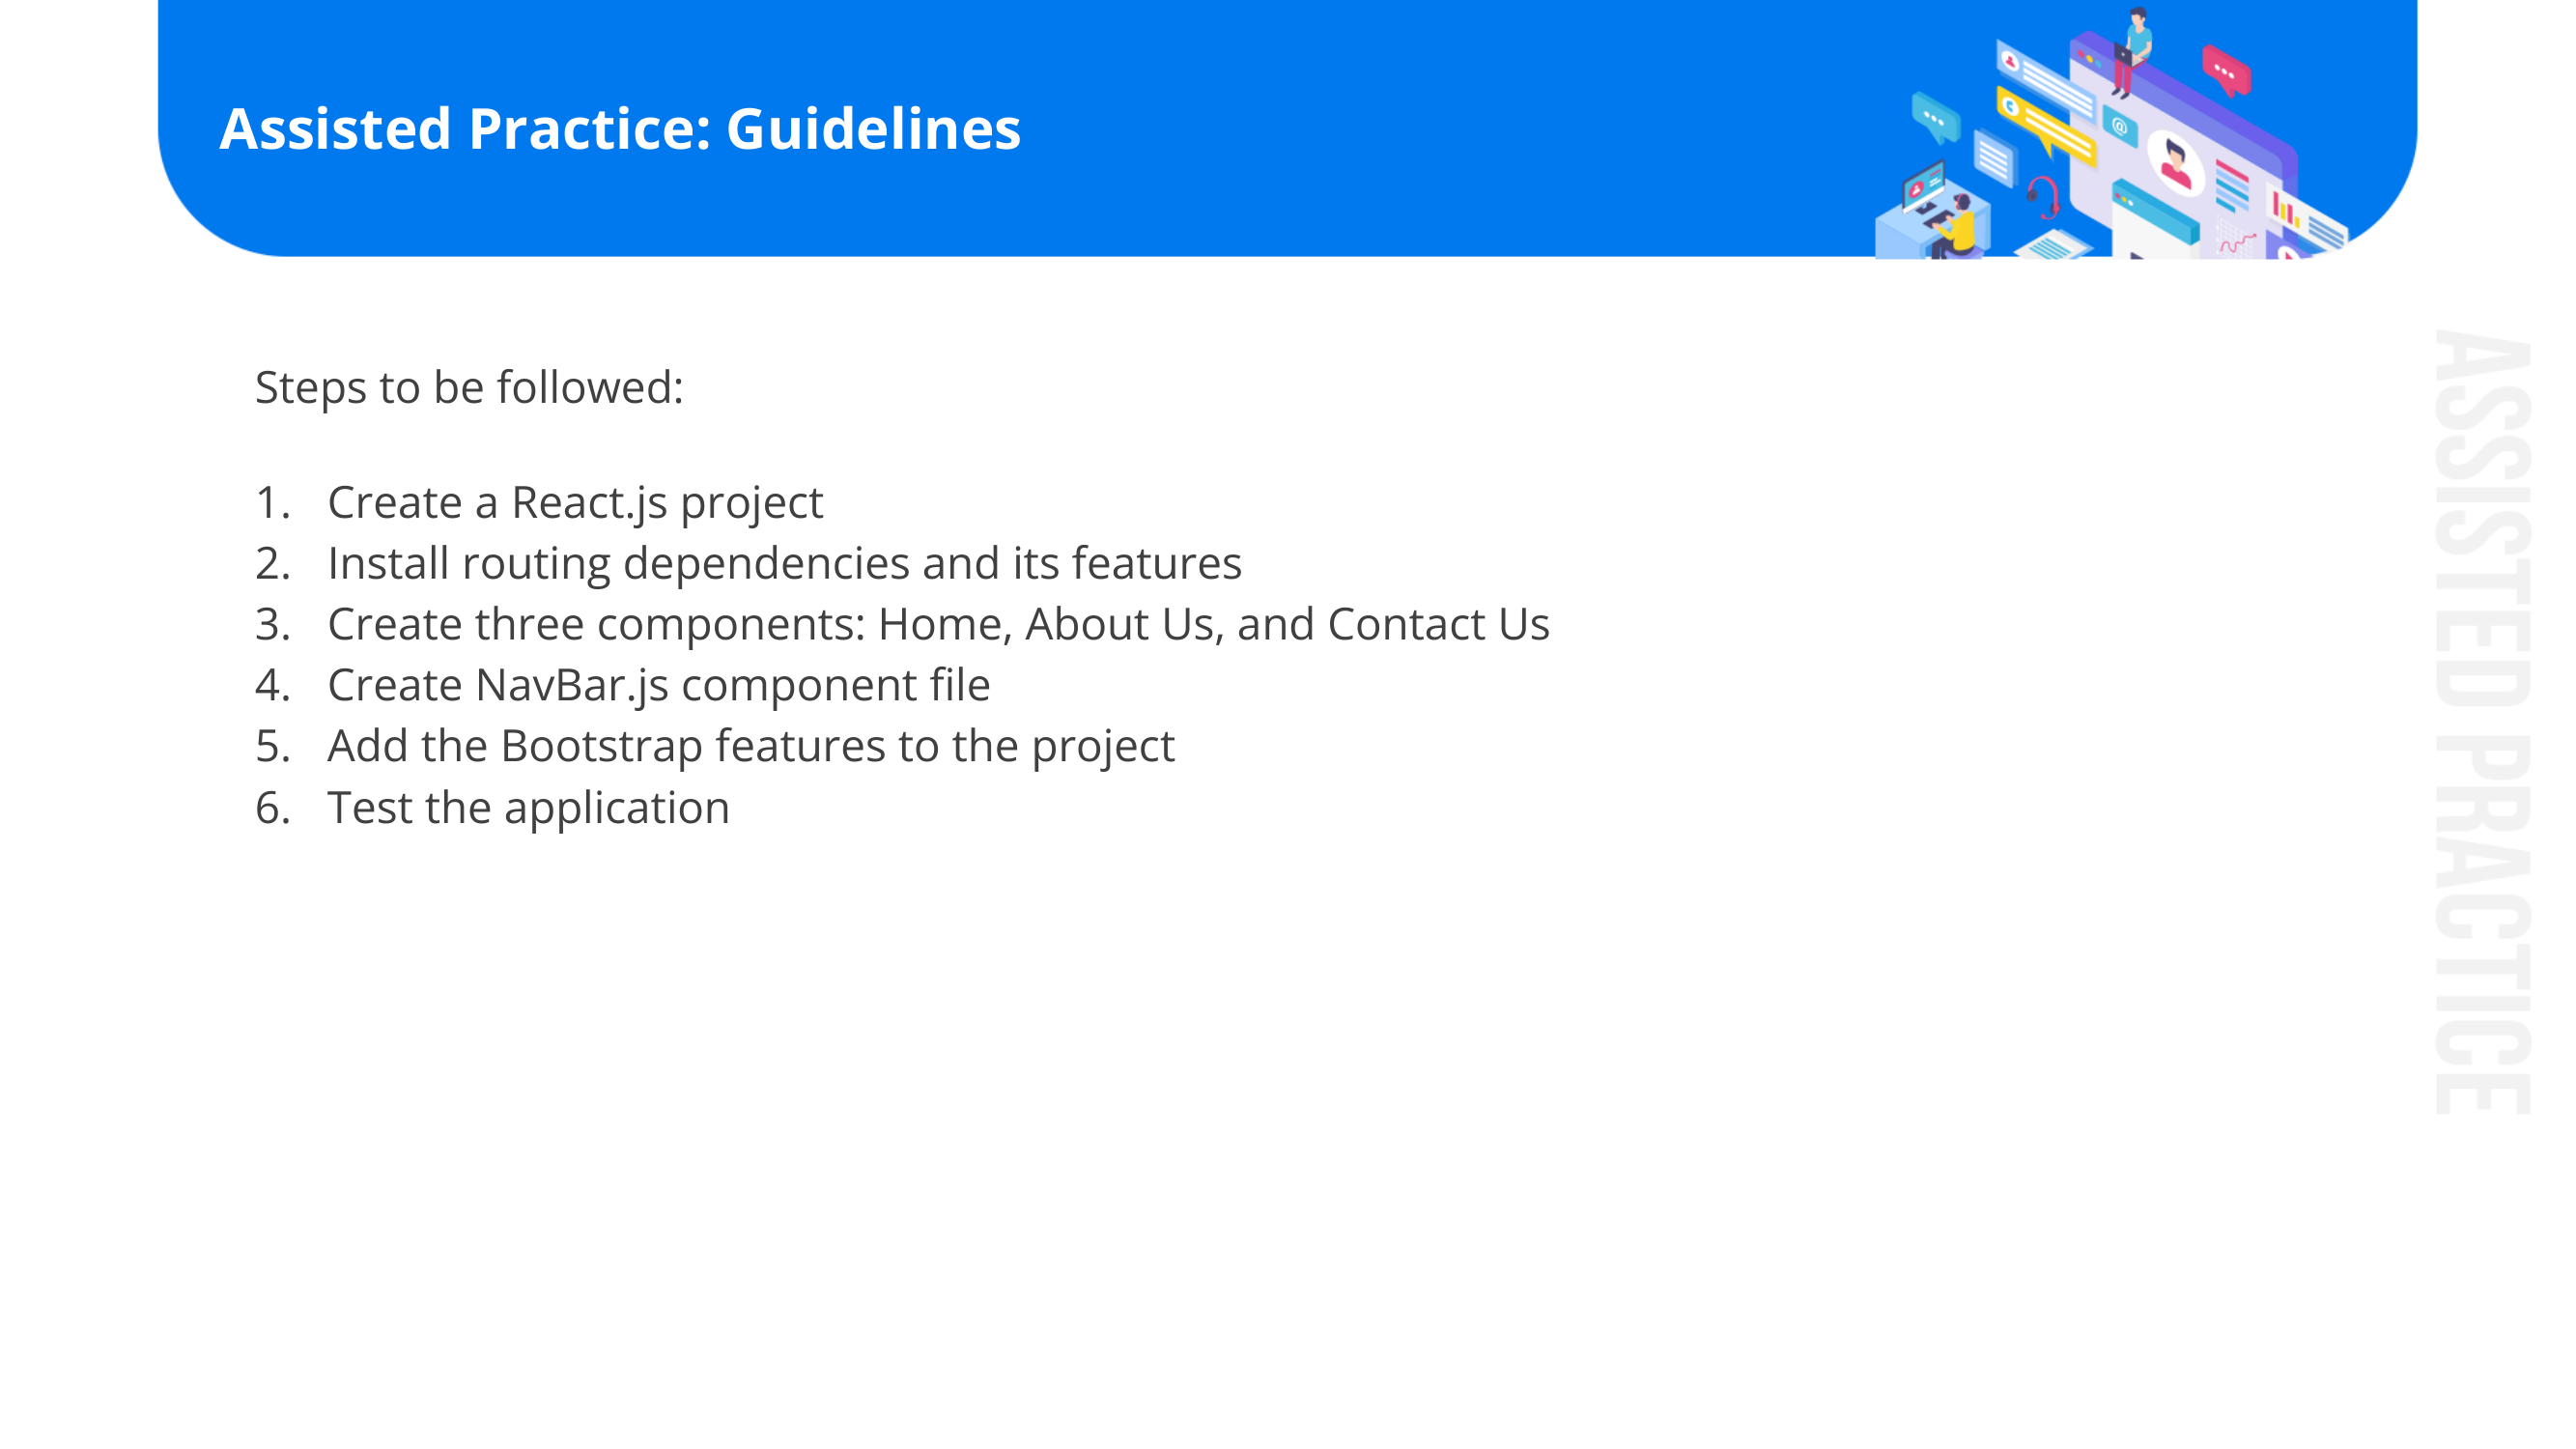

# Assisted Practice: Guidelines
Steps to be followed:

Create a React.js project
Install routing dependencies and its features
Create three components: Home, About Us, and Contact Us
Create NavBar.js component file
Add the Bootstrap features to the project
Test the application